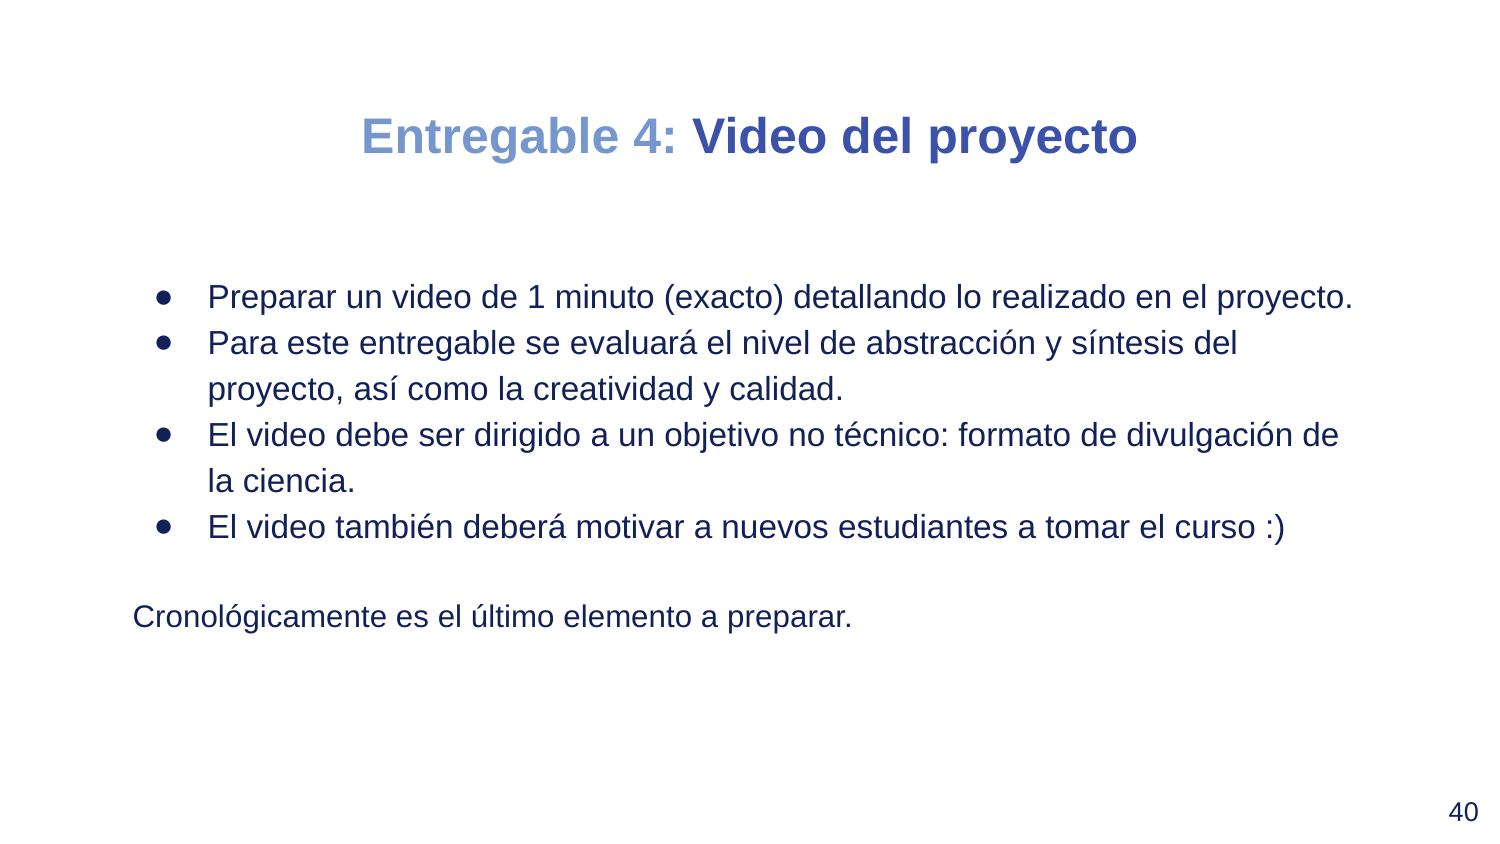

Entregable 4: Video del proyecto
Preparar un video de 1 minuto (exacto) detallando lo realizado en el proyecto.
Para este entregable se evaluará el nivel de abstracción y síntesis del proyecto, así como la creatividad y calidad.
El video debe ser dirigido a un objetivo no técnico: formato de divulgación de la ciencia.
El video también deberá motivar a nuevos estudiantes a tomar el curso :)

Cronológicamente es el último elemento a preparar.
40